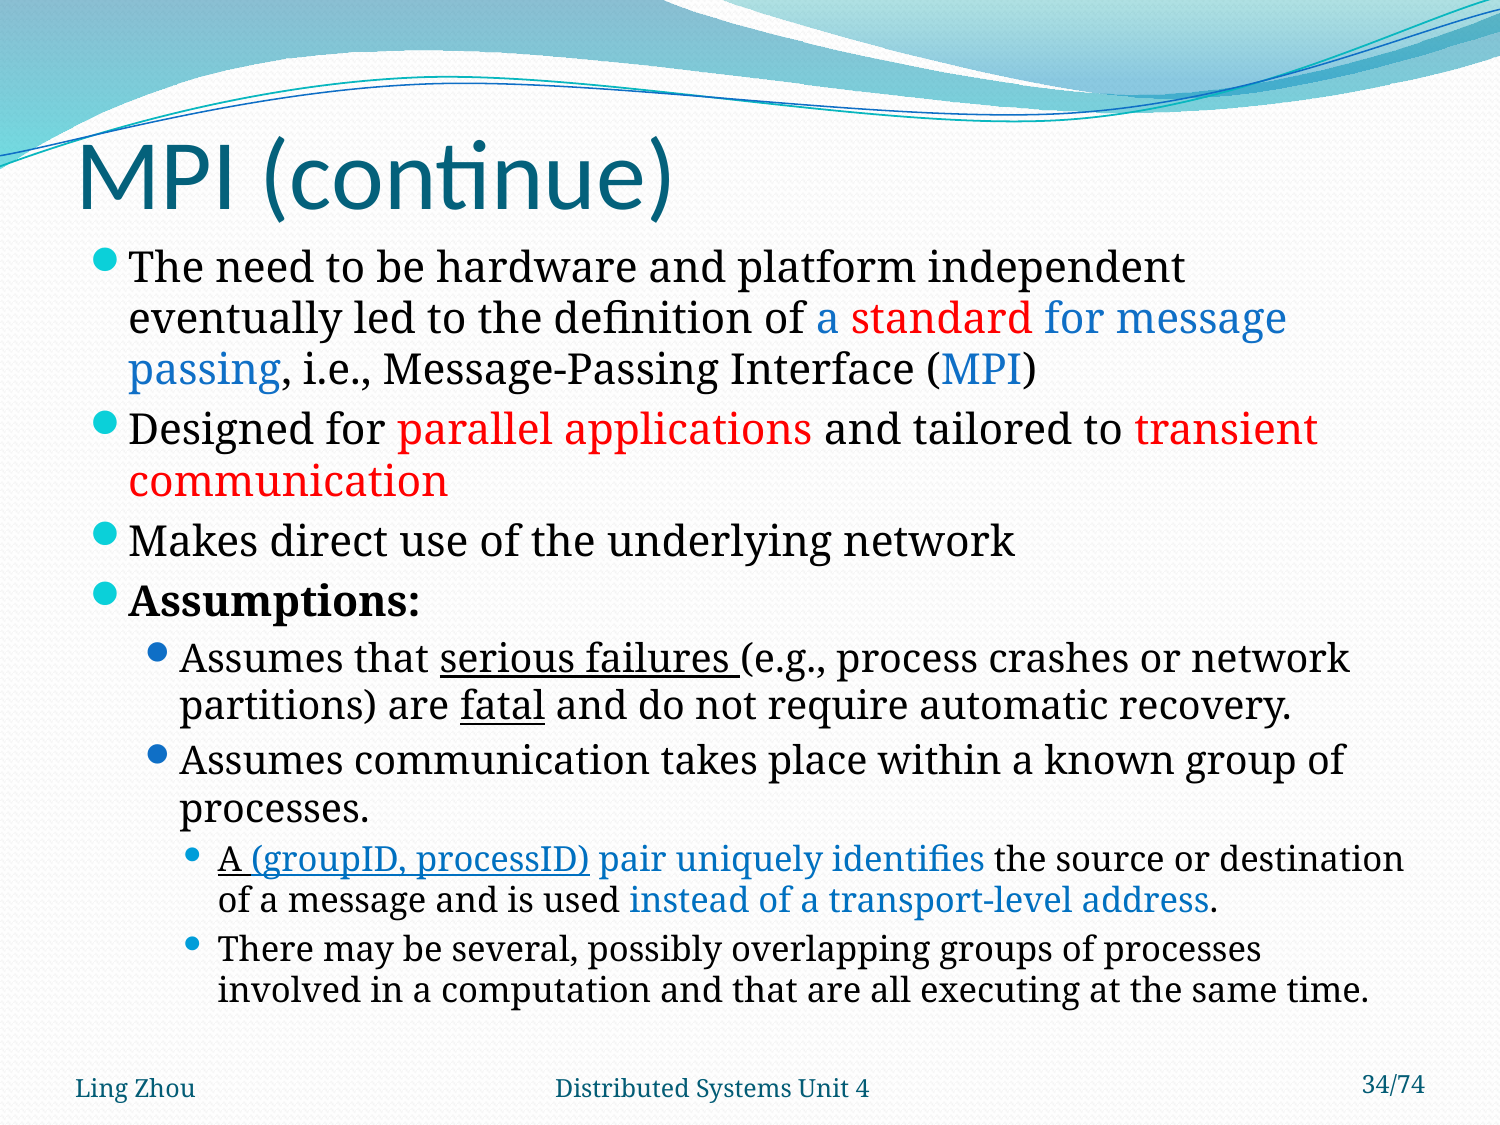

# MPI (continue)
The need to be hardware and platform independent eventually led to the definition of a standard for message passing, i.e., Message-Passing Interface (MPI)
Designed for parallel applications and tailored to transient communication
Makes direct use of the underlying network
Assumptions:
Assumes that serious failures (e.g., process crashes or network partitions) are fatal and do not require automatic recovery.
Assumes communication takes place within a known group of processes.
A (groupID, processID) pair uniquely identifies the source or destination of a message and is used instead of a transport-level address.
There may be several, possibly overlapping groups of processes involved in a computation and that are all executing at the same time.

Ling Zhou
Distributed Systems Unit 4
34/74